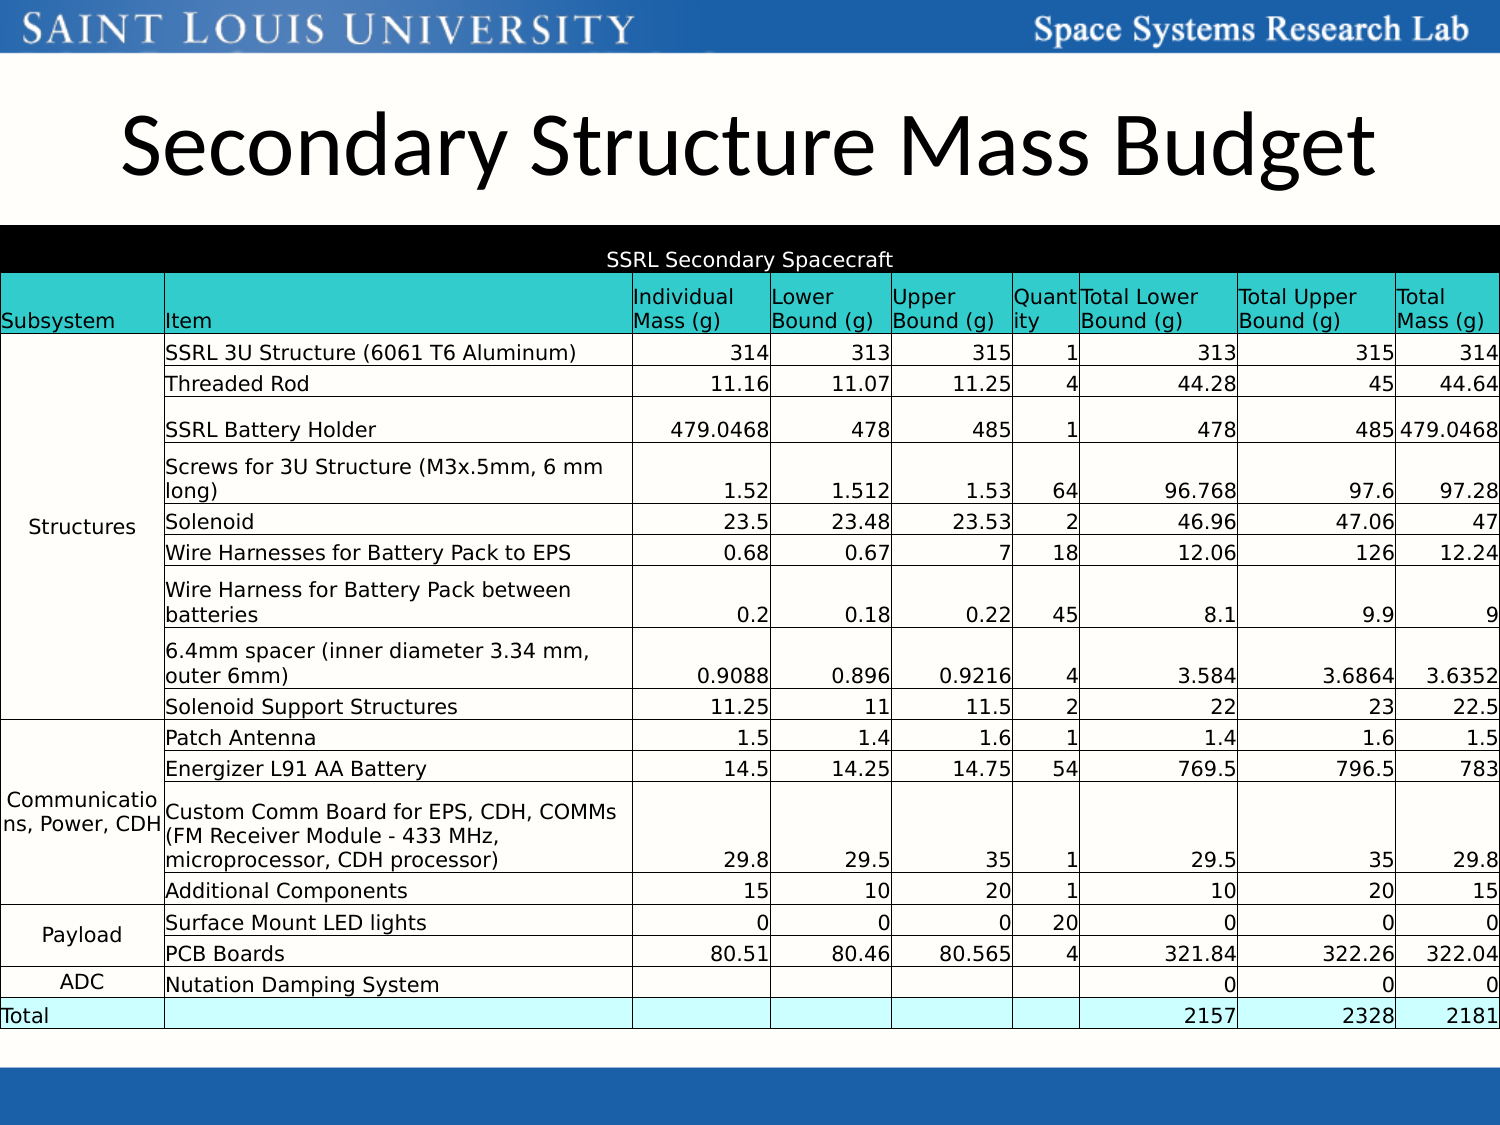

# Secondary Structure Mass Budget
| SSRL Secondary Spacecraft |  |  |  |  |  |  |  |  |
| --- | --- | --- | --- | --- | --- | --- | --- | --- |
| Subsystem | Item | Individual Mass (g) | Lower Bound (g) | Upper Bound (g) | Quantity | Total Lower Bound (g) | Total Upper Bound (g) | Total Mass (g) |
| Structures | SSRL 3U Structure (6061 T6 Aluminum) | 314 | 313 | 315 | 1 | 313 | 315 | 314 |
|  | Threaded Rod | 11.16 | 11.07 | 11.25 | 4 | 44.28 | 45 | 44.64 |
|  | SSRL Battery Holder | 479.0468 | 478 | 485 | 1 | 478 | 485 | 479.0468 |
|  | Screws for 3U Structure (M3x.5mm, 6 mm long) | 1.52 | 1.512 | 1.53 | 64 | 96.768 | 97.6 | 97.28 |
|  | Solenoid | 23.5 | 23.48 | 23.53 | 2 | 46.96 | 47.06 | 47 |
|  | Wire Harnesses for Battery Pack to EPS | 0.68 | 0.67 | 7 | 18 | 12.06 | 126 | 12.24 |
|  | Wire Harness for Battery Pack between batteries | 0.2 | 0.18 | 0.22 | 45 | 8.1 | 9.9 | 9 |
|  | 6.4mm spacer (inner diameter 3.34 mm, outer 6mm) | 0.9088 | 0.896 | 0.9216 | 4 | 3.584 | 3.6864 | 3.6352 |
|  | Solenoid Support Structures | 11.25 | 11 | 11.5 | 2 | 22 | 23 | 22.5 |
| Communications, Power, CDH | Patch Antenna | 1.5 | 1.4 | 1.6 | 1 | 1.4 | 1.6 | 1.5 |
|  | Energizer L91 AA Battery | 14.5 | 14.25 | 14.75 | 54 | 769.5 | 796.5 | 783 |
|  | Custom Comm Board for EPS, CDH, COMMs (FM Receiver Module - 433 MHz, microprocessor, CDH processor) | 29.8 | 29.5 | 35 | 1 | 29.5 | 35 | 29.8 |
|  | Additional Components | 15 | 10 | 20 | 1 | 10 | 20 | 15 |
| Payload | Surface Mount LED lights | 0 | 0 | 0 | 20 | 0 | 0 | 0 |
|  | PCB Boards | 80.51 | 80.46 | 80.565 | 4 | 321.84 | 322.26 | 322.04 |
| ADC | Nutation Damping System |  |  |  |  | 0 | 0 | 0 |
| Total |  |  |  |  |  | 2157 | 2328 | 2181 |